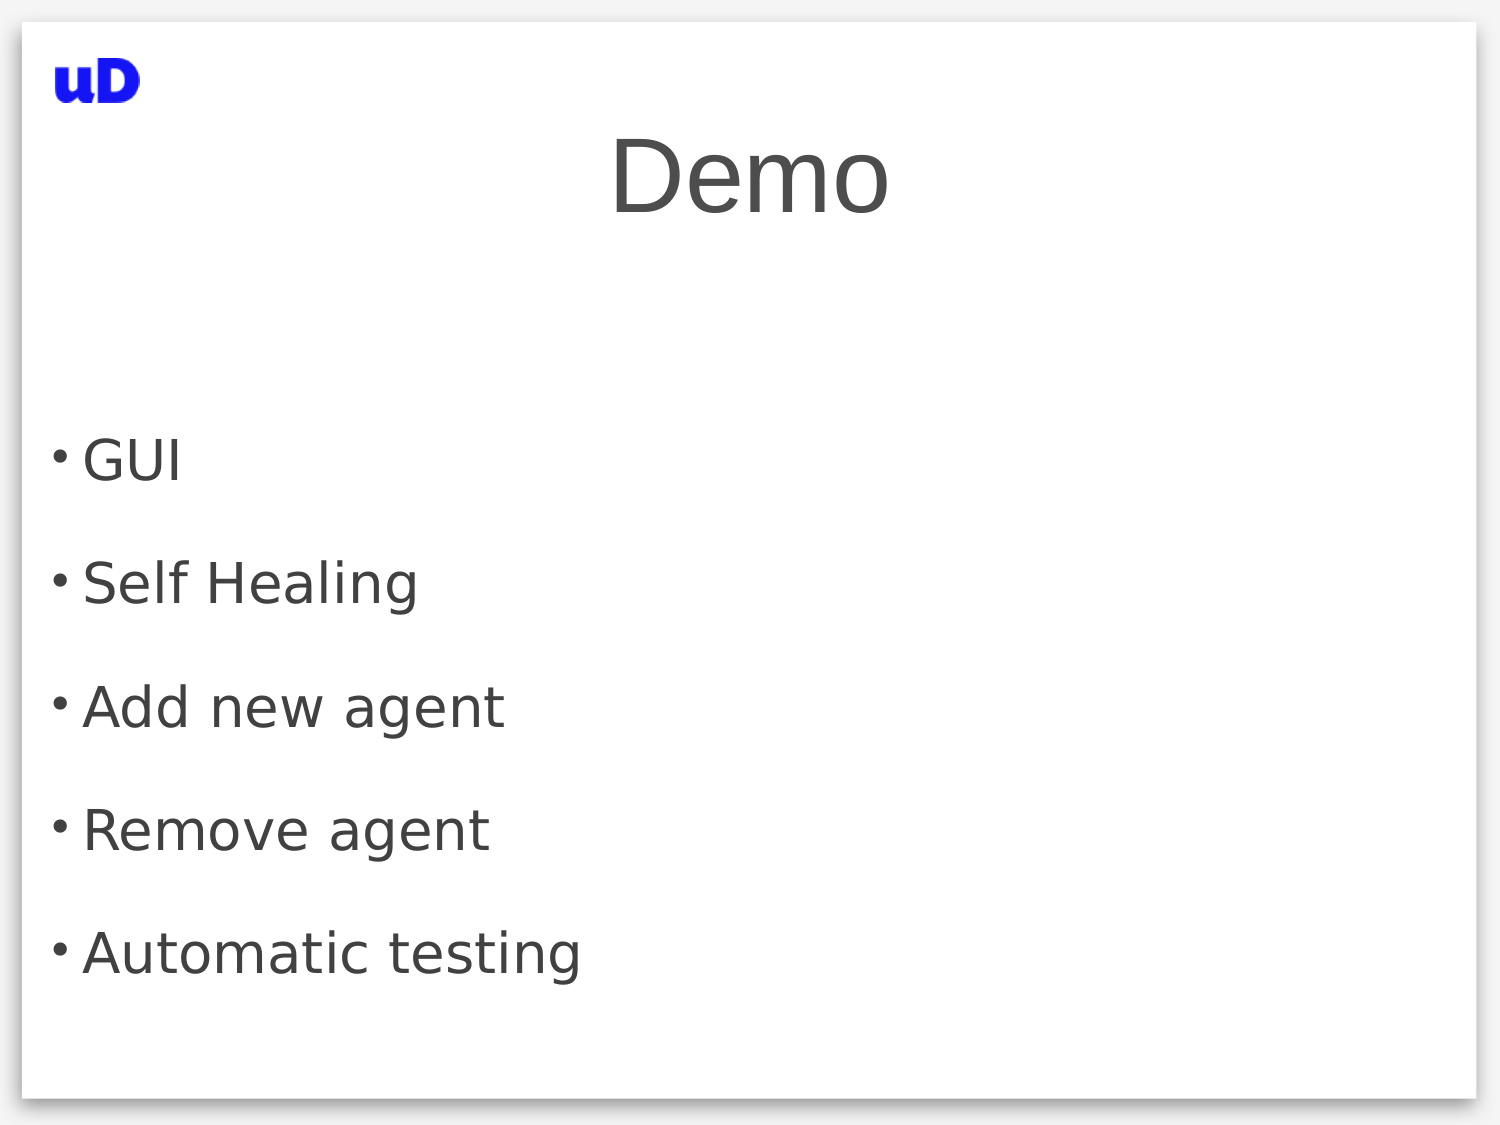

# Demo
GUI
Self Healing
Add new agent
Remove agent
Automatic testing